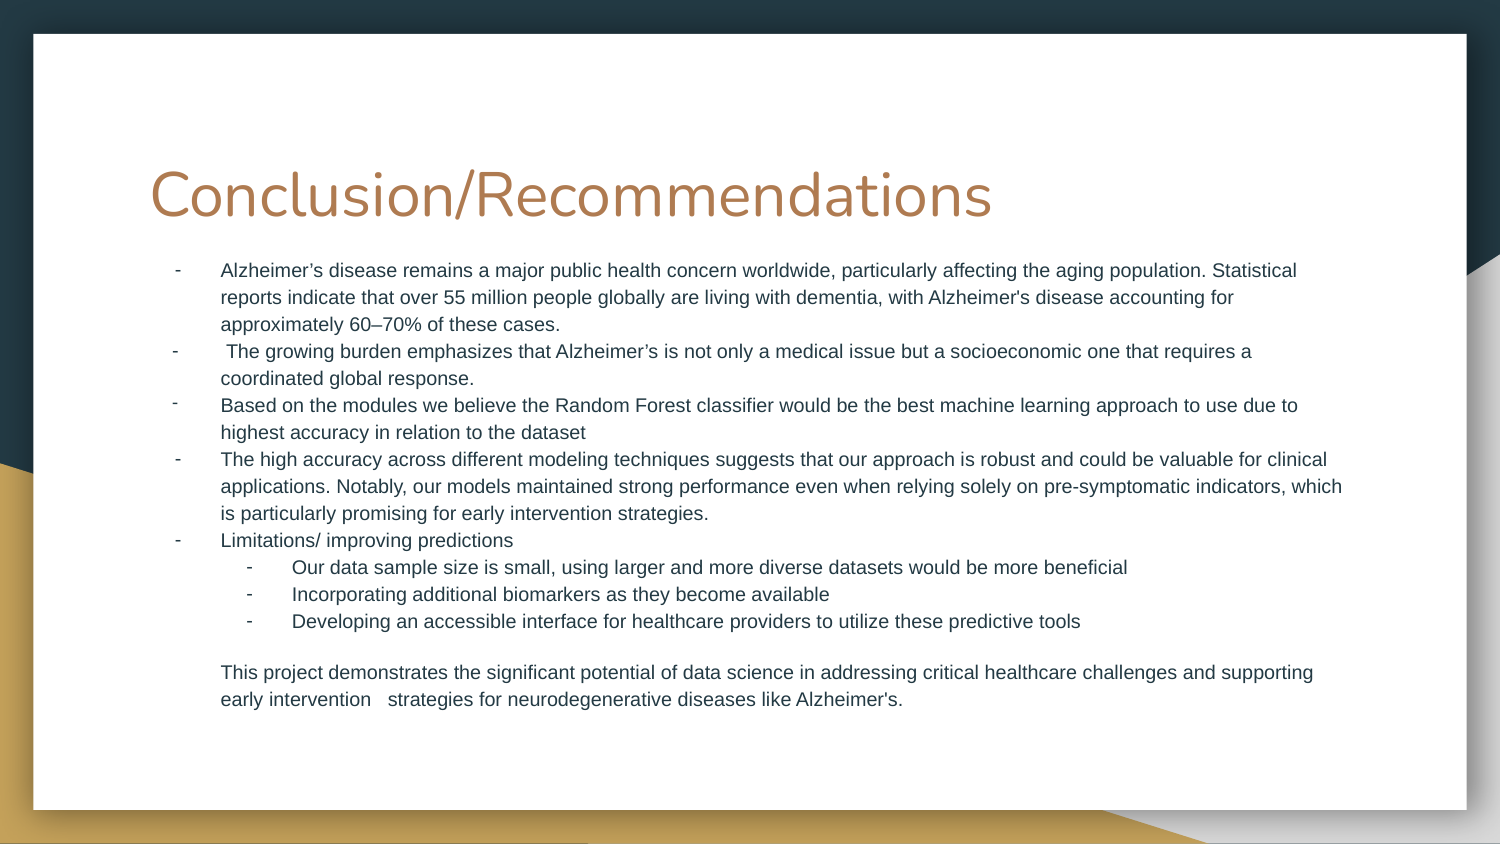

# Conclusion/Recommendations
Alzheimer’s disease remains a major public health concern worldwide, particularly affecting the aging population. Statistical reports indicate that over 55 million people globally are living with dementia, with Alzheimer's disease accounting for approximately 60–70% of these cases.
 The growing burden emphasizes that Alzheimer’s is not only a medical issue but a socioeconomic one that requires a coordinated global response.
Based on the modules we believe the Random Forest classifier would be the best machine learning approach to use due to highest accuracy in relation to the dataset
The high accuracy across different modeling techniques suggests that our approach is robust and could be valuable for clinical applications. Notably, our models maintained strong performance even when relying solely on pre-symptomatic indicators, which is particularly promising for early intervention strategies.
Limitations/ improving predictions
Our data sample size is small, using larger and more diverse datasets would be more beneficial
Incorporating additional biomarkers as they become available
Developing an accessible interface for healthcare providers to utilize these predictive tools
This project demonstrates the significant potential of data science in addressing critical healthcare challenges and supporting early intervention   strategies for neurodegenerative diseases like Alzheimer's.